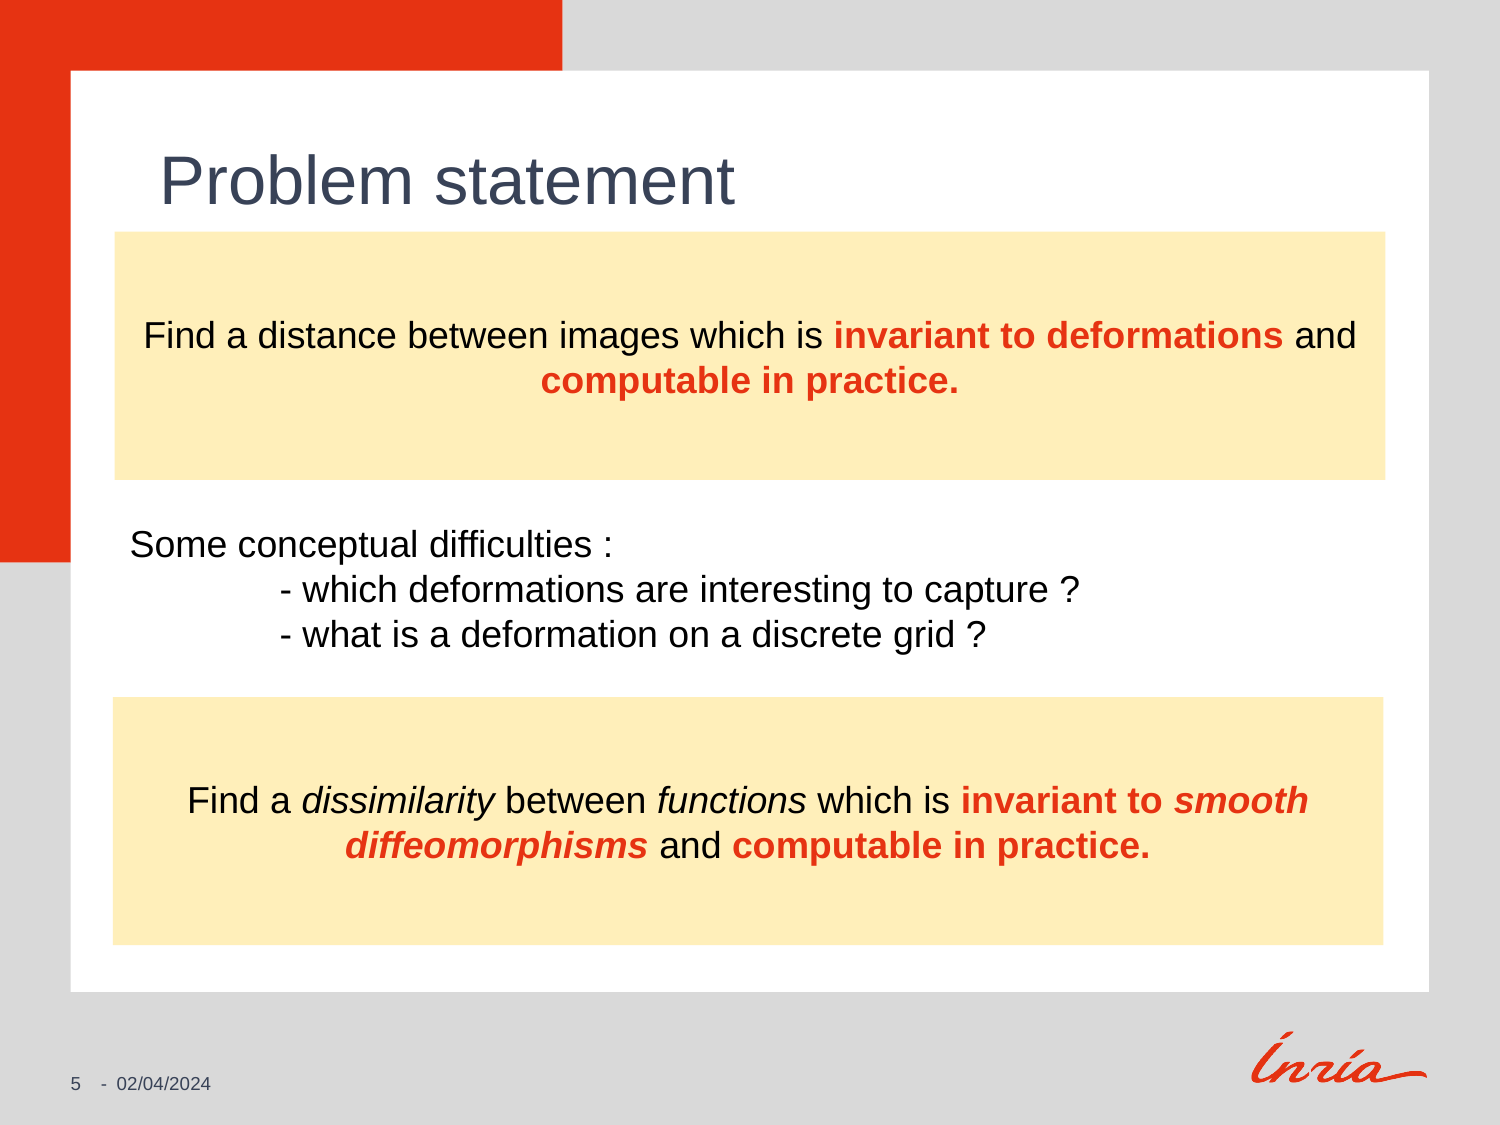

#
Problem statement
Find a distance between images which is invariant to deformations and computable in practice.
Some conceptual difficulties :
	- which deformations are interesting to capture ?
	- what is a deformation on a discrete grid ?
Find a dissimilarity between functions which is invariant to smooth diffeomorphisms and computable in practice.
5
-
02/04/2024